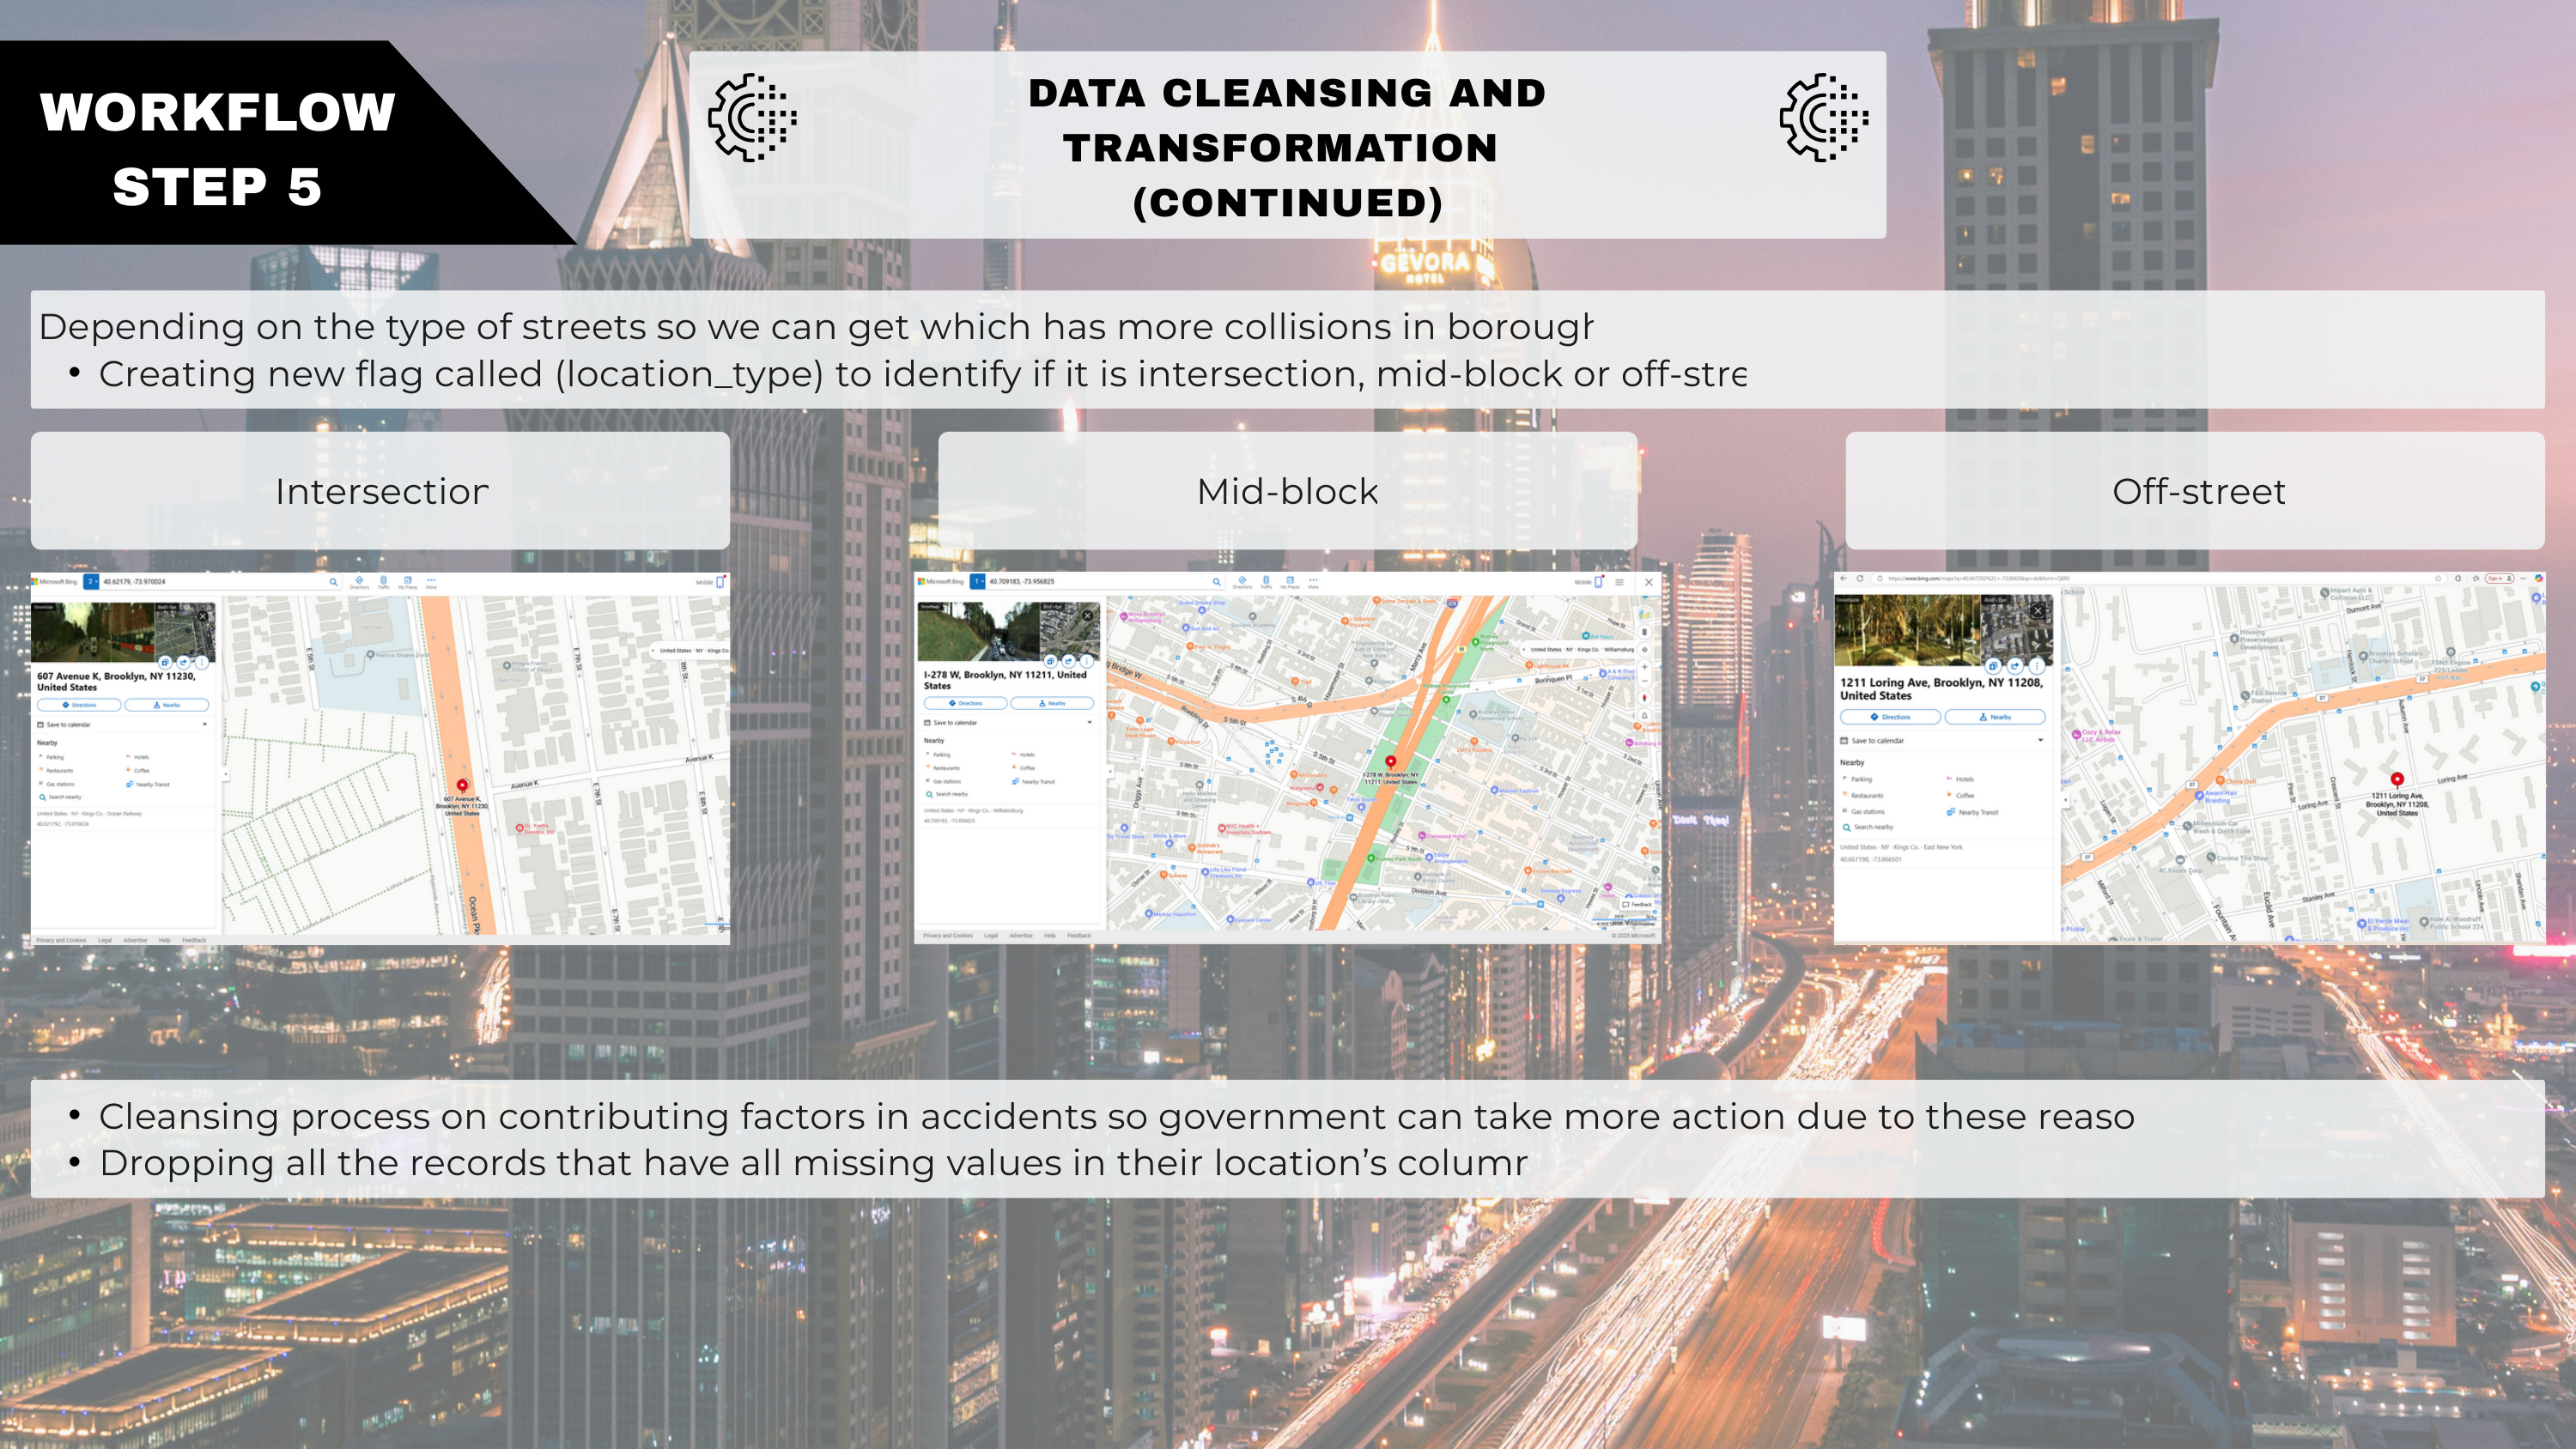

WORKFLOWSTEP 5

DATA CLEANSING AND TRANSFORMATION
(CONTINUED)

Depending on the type of streets so we can get which has more collisions in boroughs.
Creating new flag called (location_type) to identify if it is intersection, mid-block or off-street

 Intersection

 Mid-block

 Off-street

Cleansing process on contributing factors in accidents so government can take more action due to these reasons.
Dropping all the records that have all missing values in their location’s columns.